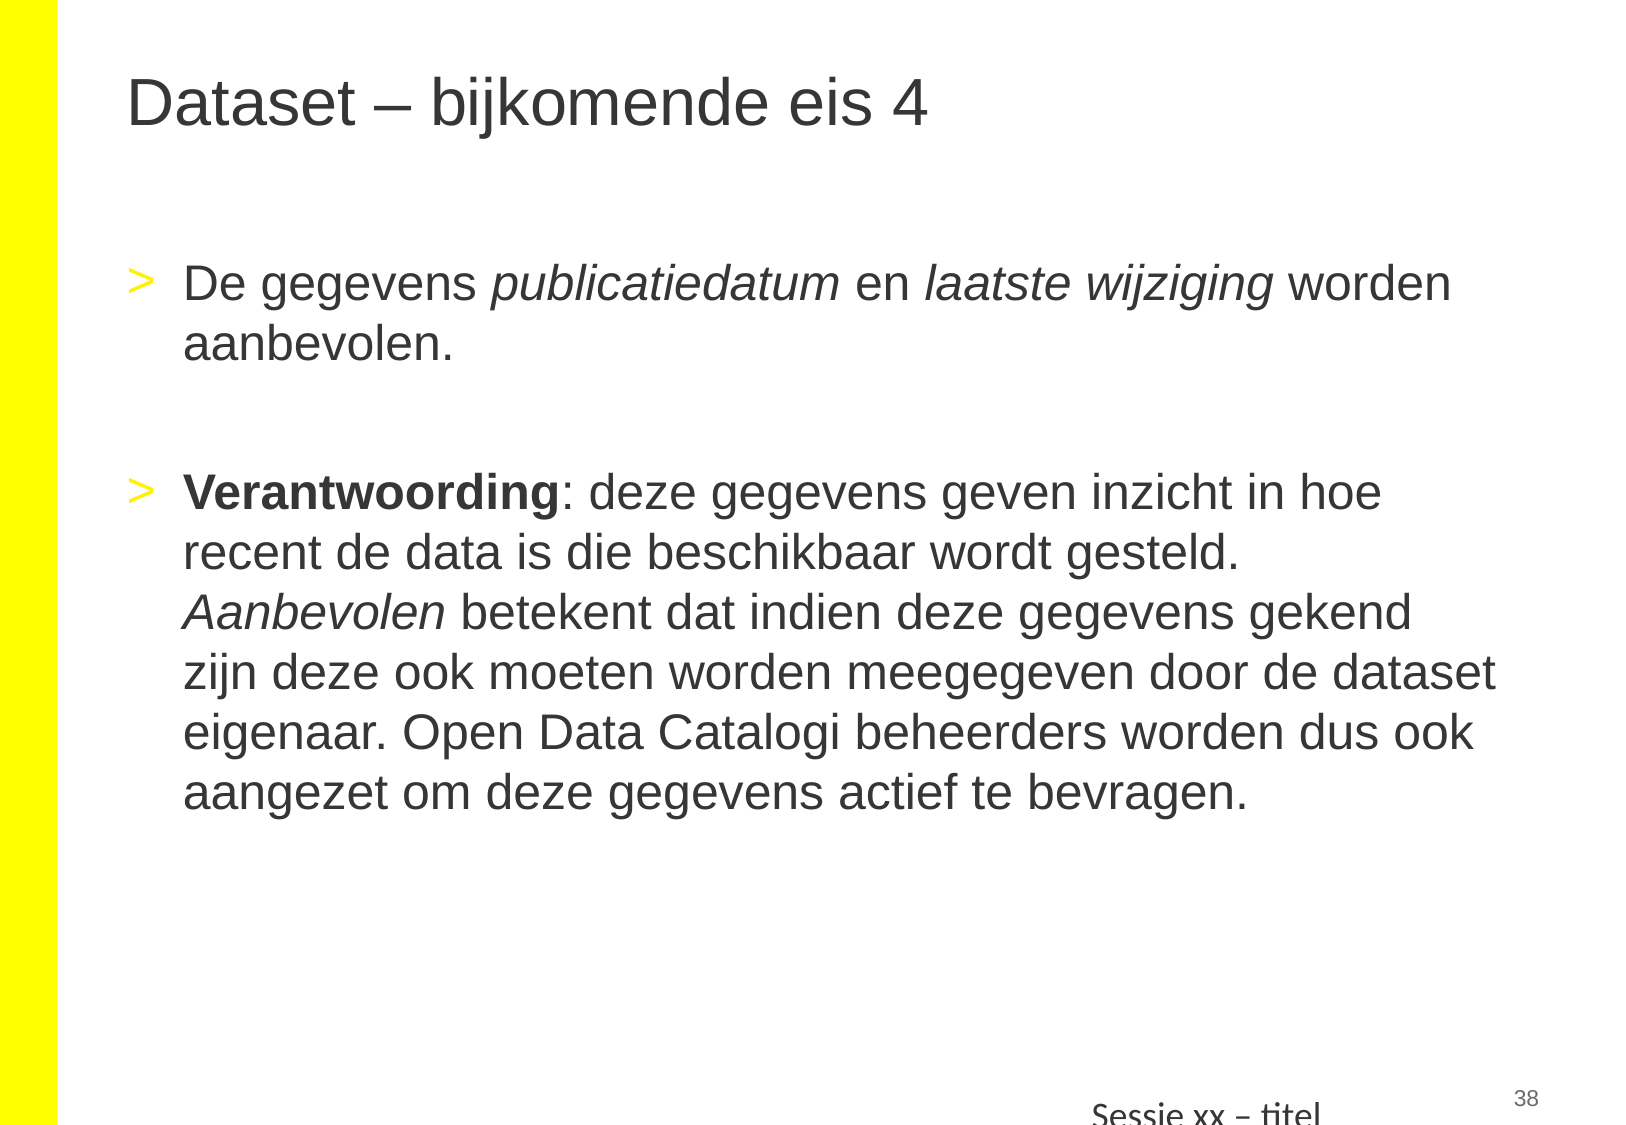

# Dataset – bijkomende eis 4
De gegevens publicatiedatum en laatste wijziging worden aanbevolen.

Verantwoording: deze gegevens geven inzicht in hoe recent de data is die beschikbaar wordt gesteld. Aanbevolen betekent dat indien deze gegevens gekend zijn deze ook moeten worden meegegeven door de dataset eigenaar. Open Data Catalogi beheerders worden dus ook aangezet om deze gegevens actief te bevragen.
38
Sessie xx – titel